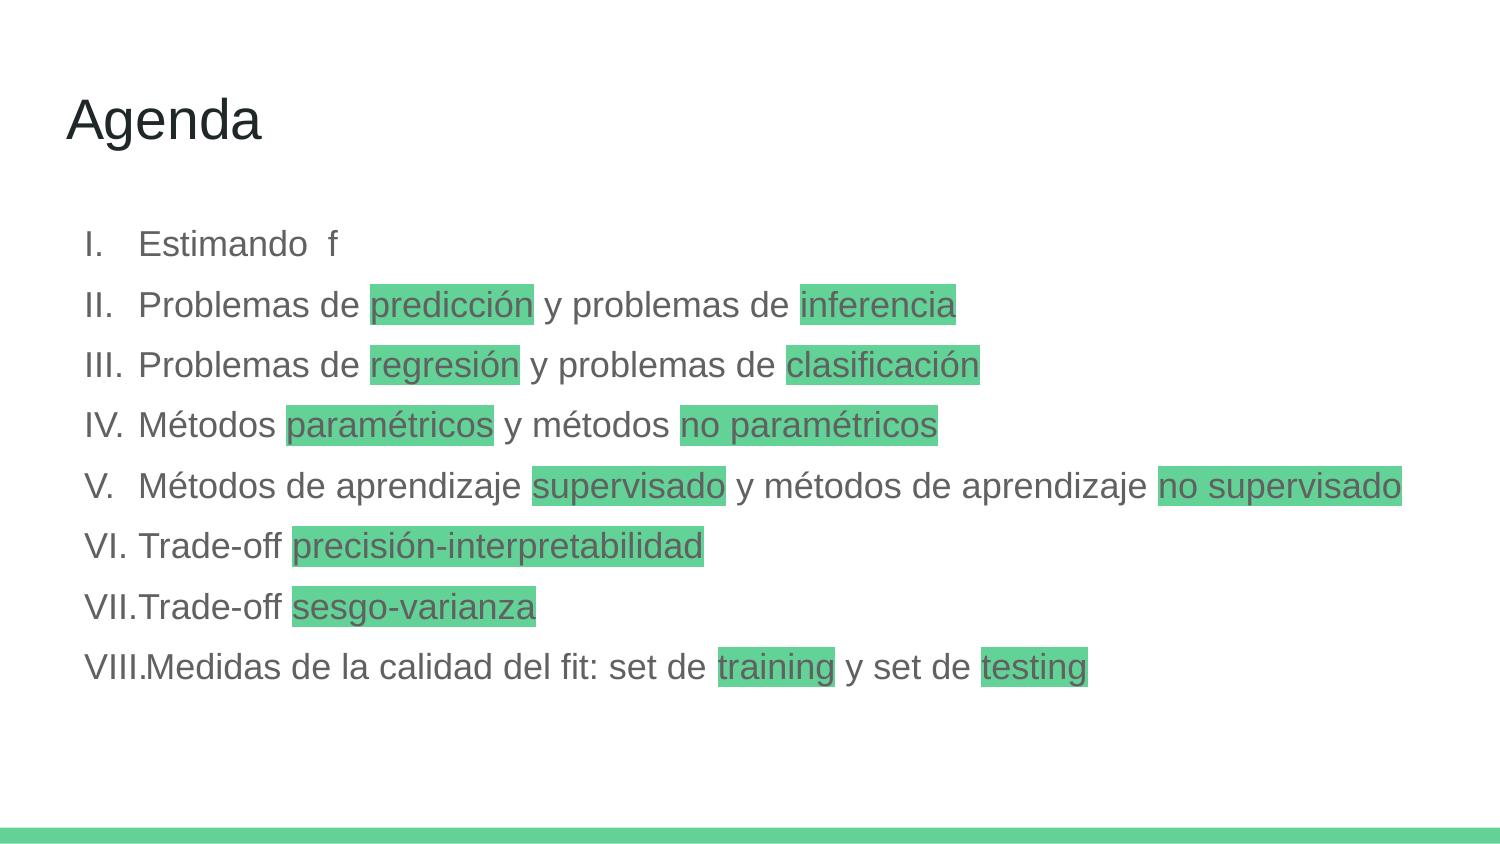

# Agenda
Estimando  f
Problemas de predicción y problemas de inferencia
Problemas de regresión y problemas de clasificación
Métodos paramétricos y métodos no paramétricos
Métodos de aprendizaje supervisado y métodos de aprendizaje no supervisado
Trade-off precisión-interpretabilidad
Trade-off sesgo-varianza
Medidas de la calidad del fit: set de training y set de testing